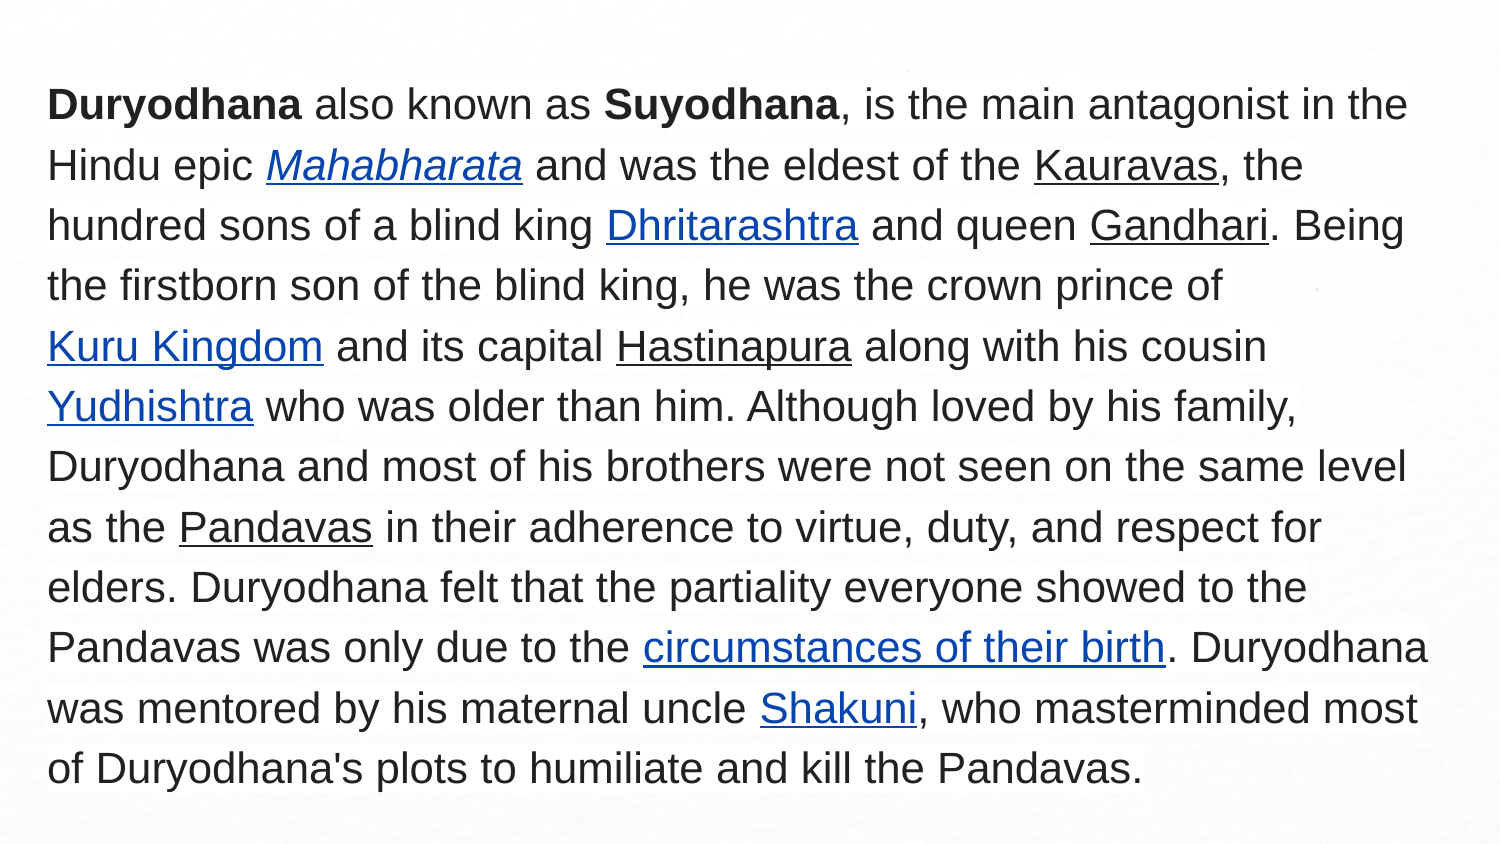

Duryodhana also known as Suyodhana, is the main antagonist in the Hindu epic Mahabharata and was the eldest of the Kauravas, the hundred sons of a blind king Dhritarashtra and queen Gandhari. Being the firstborn son of the blind king, he was the crown prince of Kuru Kingdom and its capital Hastinapura along with his cousin Yudhishtra who was older than him. Although loved by his family, Duryodhana and most of his brothers were not seen on the same level as the Pandavas in their adherence to virtue, duty, and respect for elders. Duryodhana felt that the partiality everyone showed to the Pandavas was only due to the circumstances of their birth. Duryodhana was mentored by his maternal uncle Shakuni, who masterminded most of Duryodhana's plots to humiliate and kill the Pandavas.